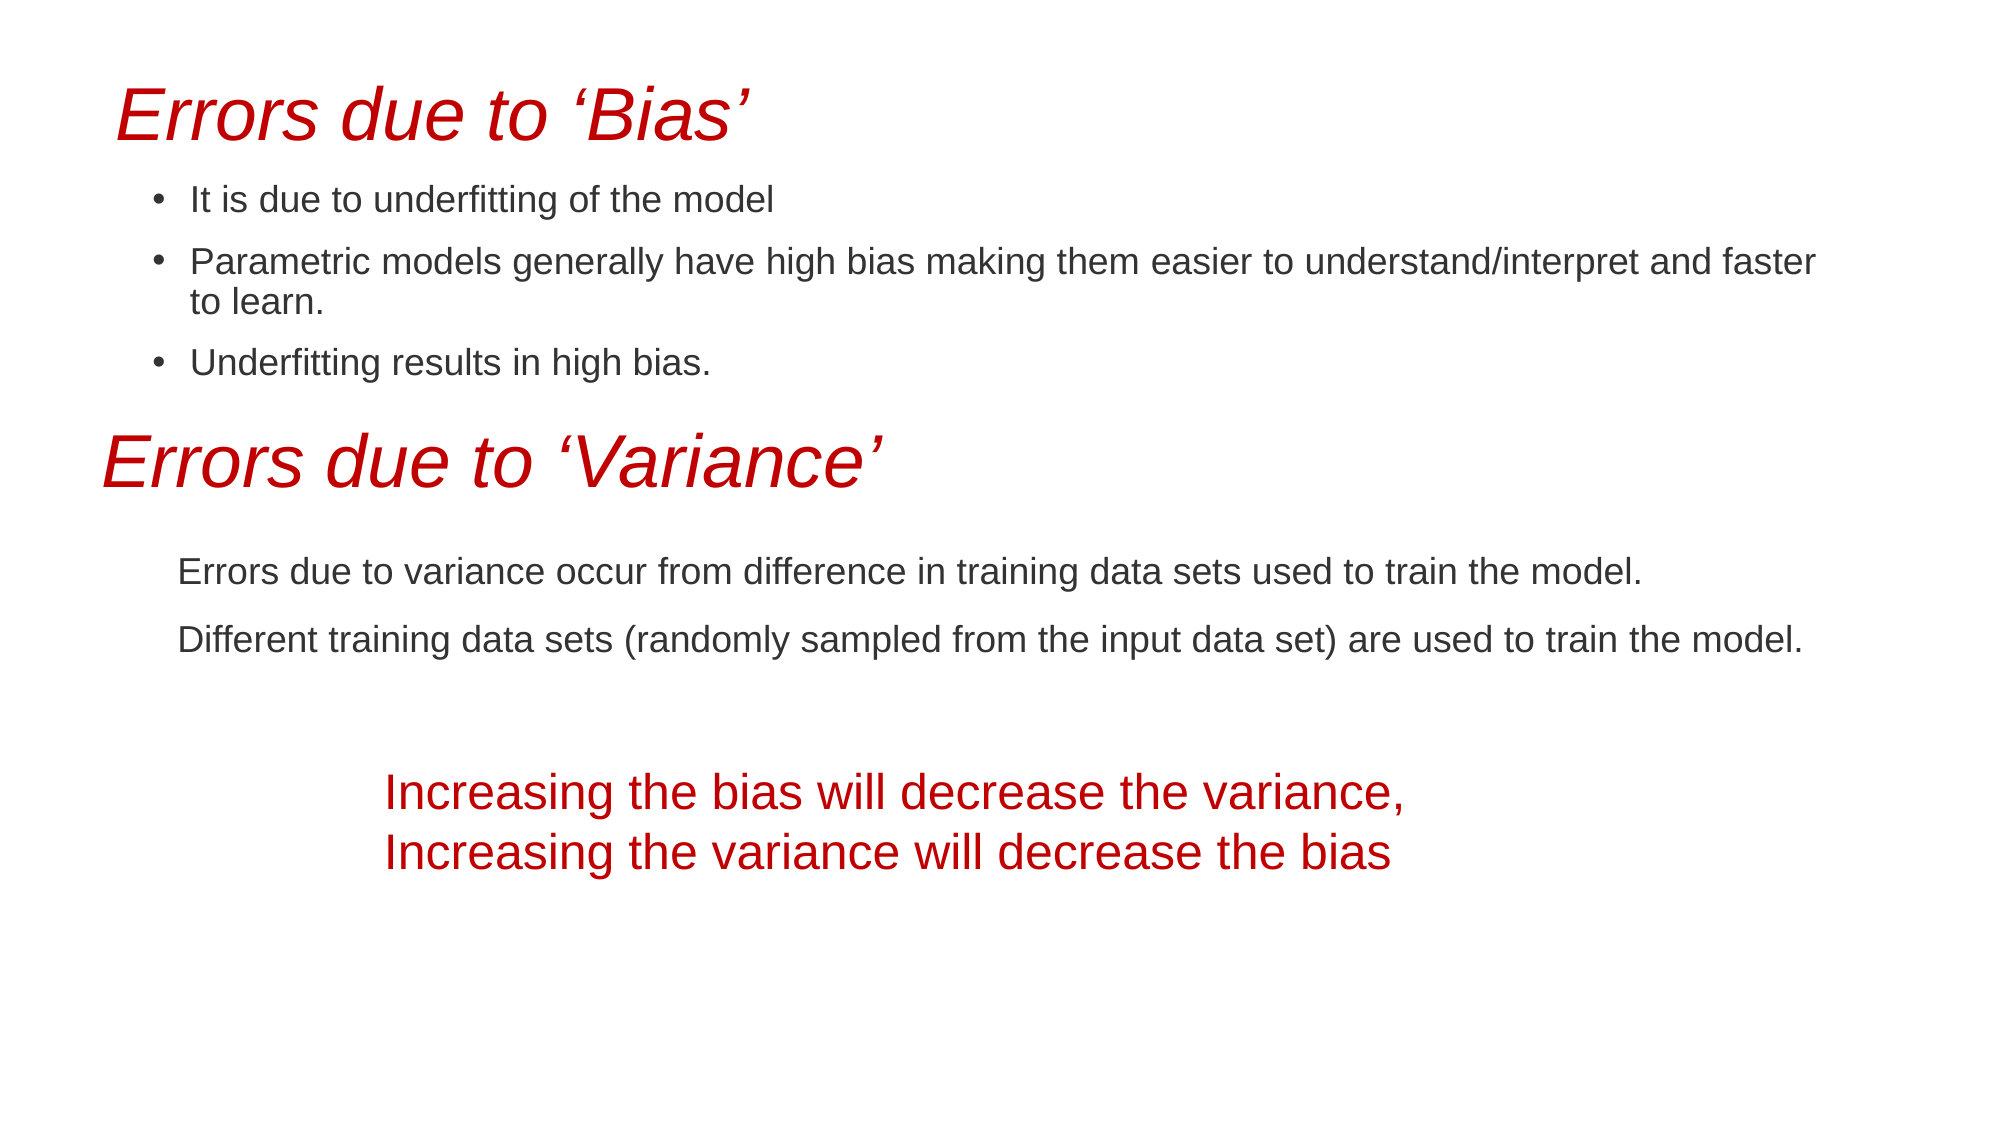

# Errors due to ‘Bias’
It is due to underfitting of the model
Parametric models generally have high bias making them easier to understand/interpret and faster to learn.
Underfitting results in high bias.
Errors due to ‘Variance’
Errors due to variance occur from difference in training data sets used to train the model.
Different training data sets (randomly sampled from the input data set) are used to train the model.

Increasing the bias will decrease the variance,
Increasing the variance will decrease the bias